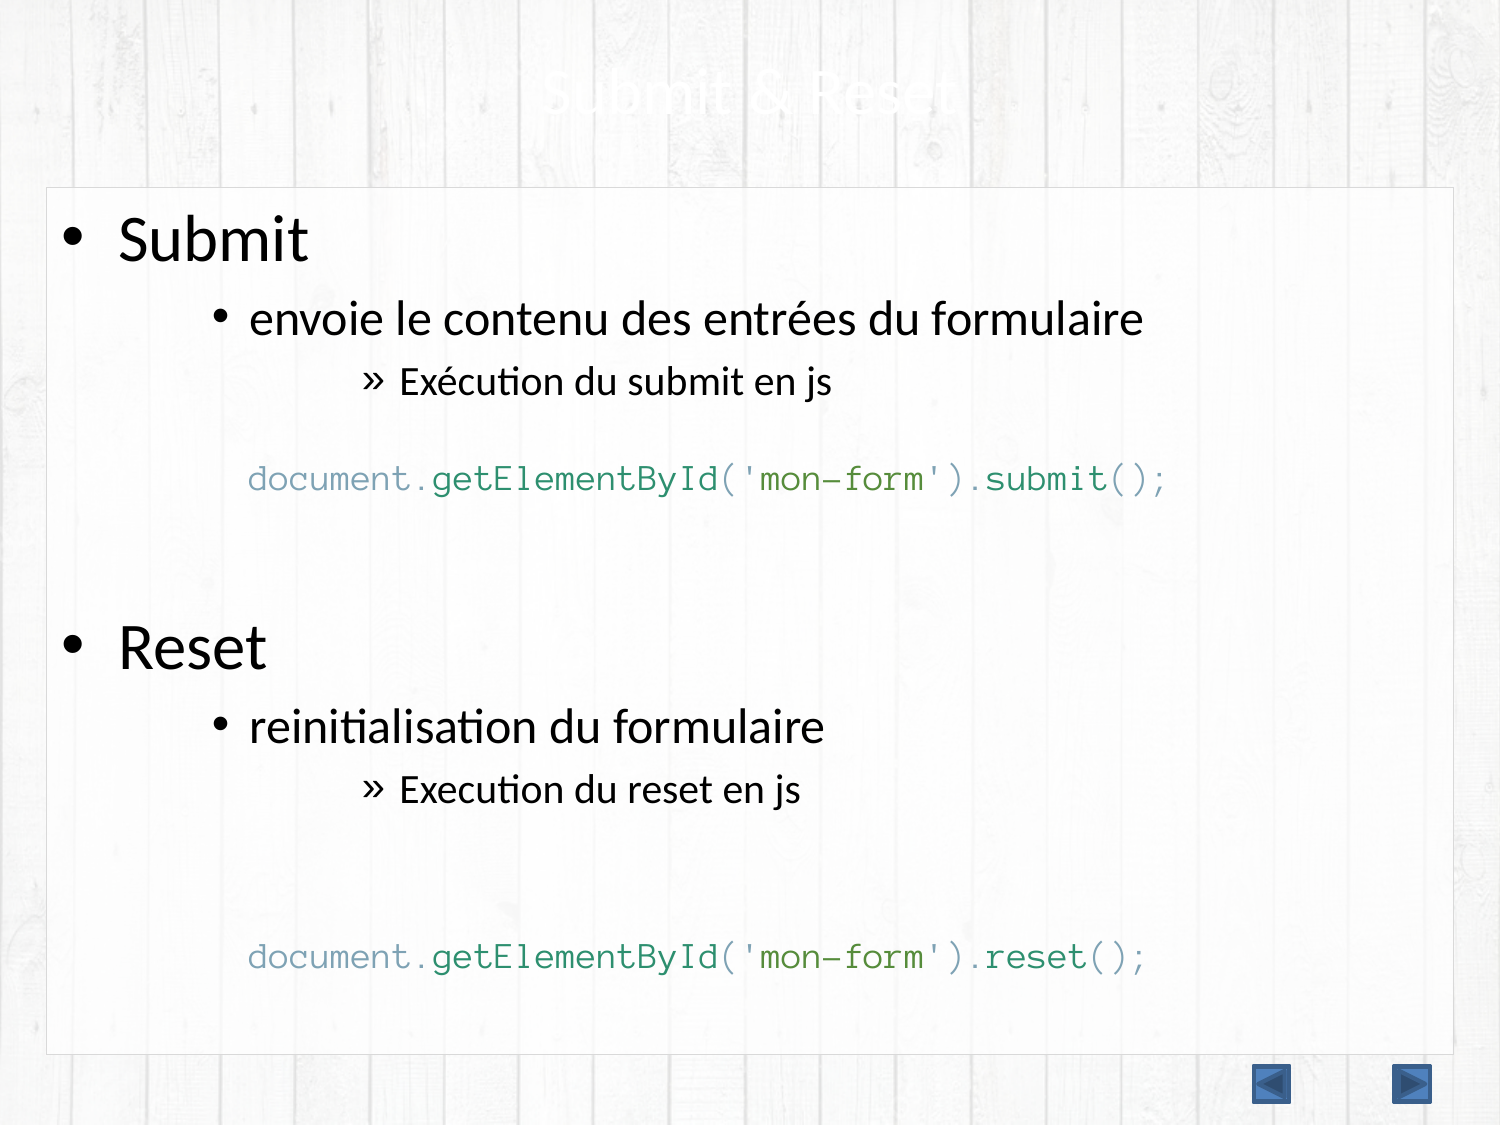

# Submit & Reset
Submit
envoie le contenu des entrées du formulaire
Exécution du submit en js

Reset
reinitialisation du formulaire
Execution du reset en js
document.getElementById('mon-form').submit();
document.getElementById('mon-form').reset();